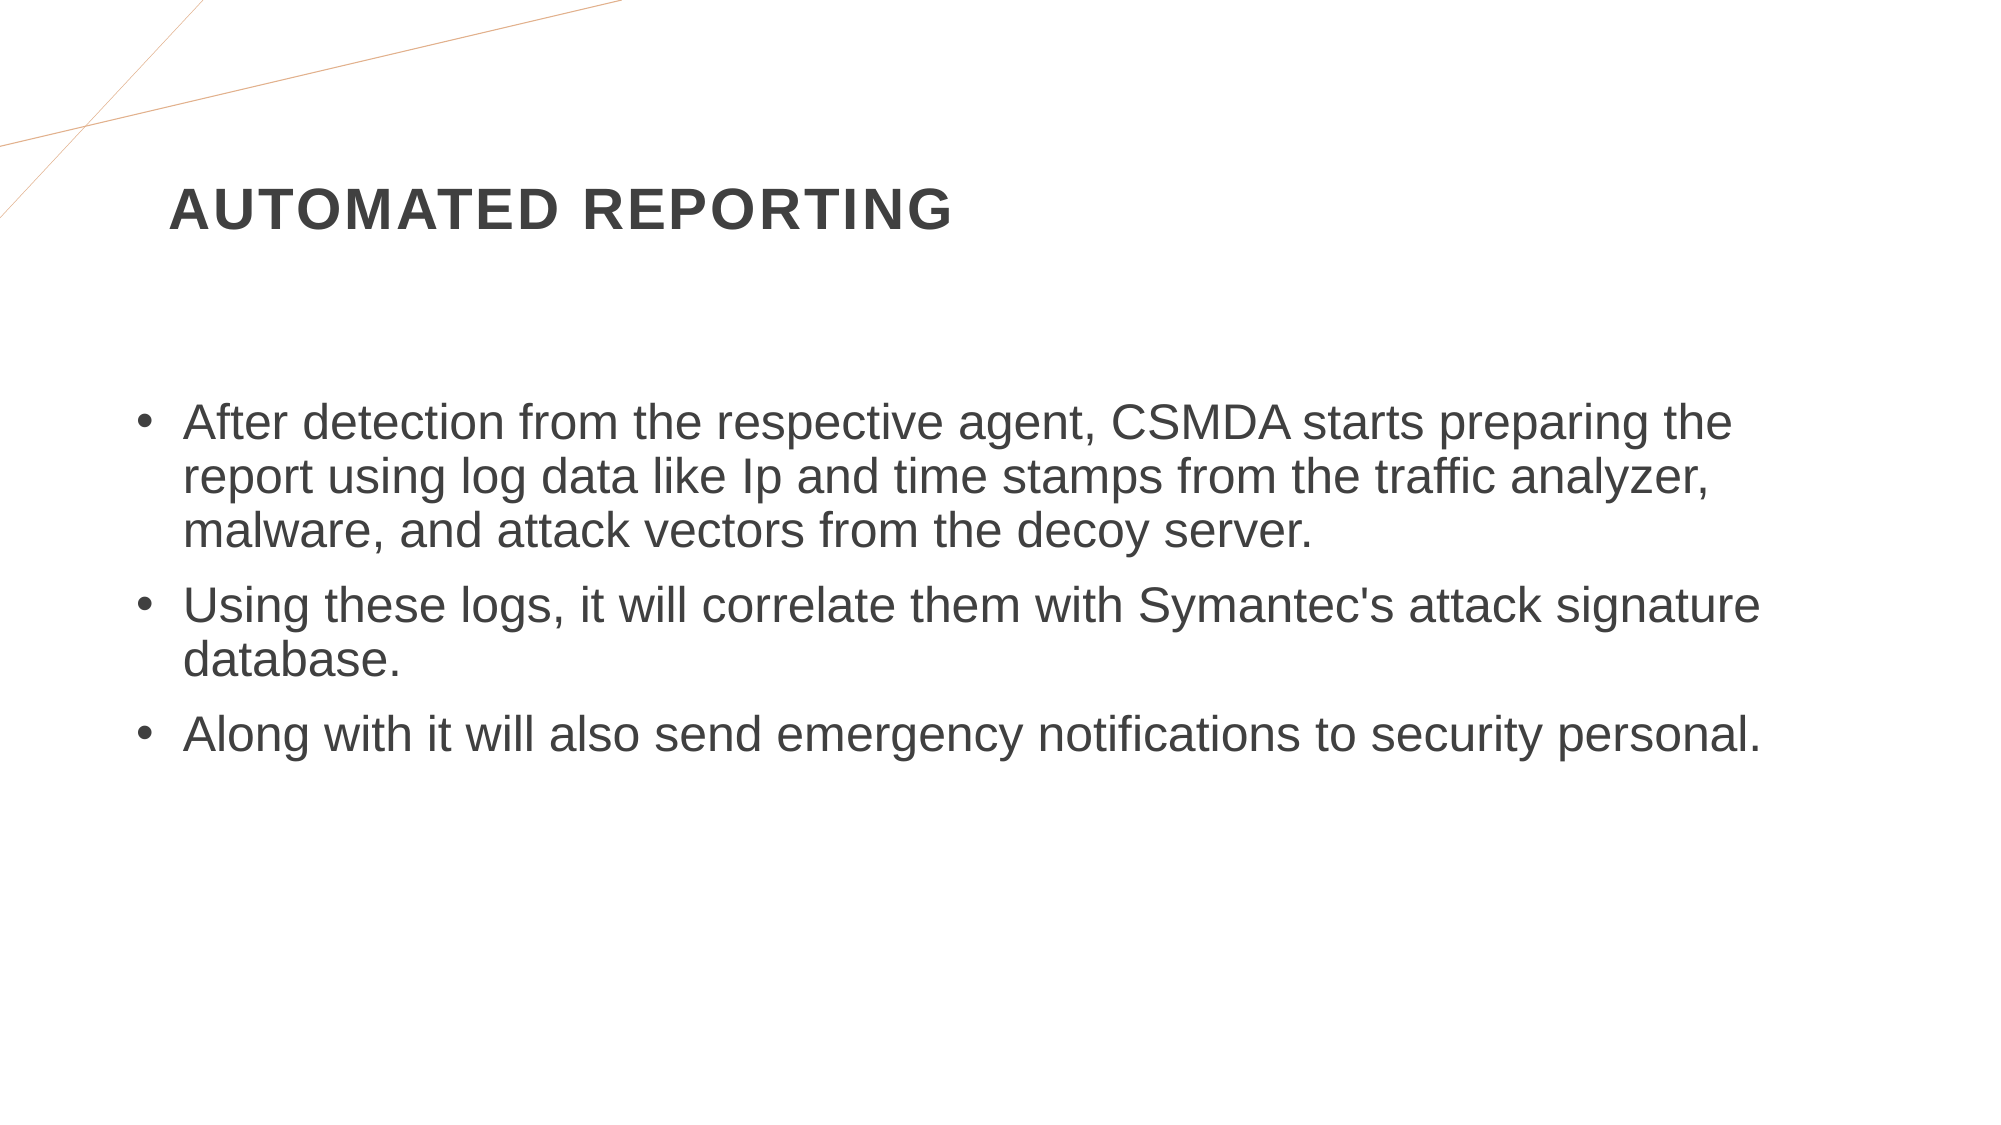

AUTOMATED REPORTING
After detection from the respective agent, CSMDA starts preparing the report using log data like Ip and time stamps from the traffic analyzer, malware, and attack vectors from the decoy server.
Using these logs, it will correlate them with Symantec's attack signature database.
Along with it will also send emergency notifications to security personal.